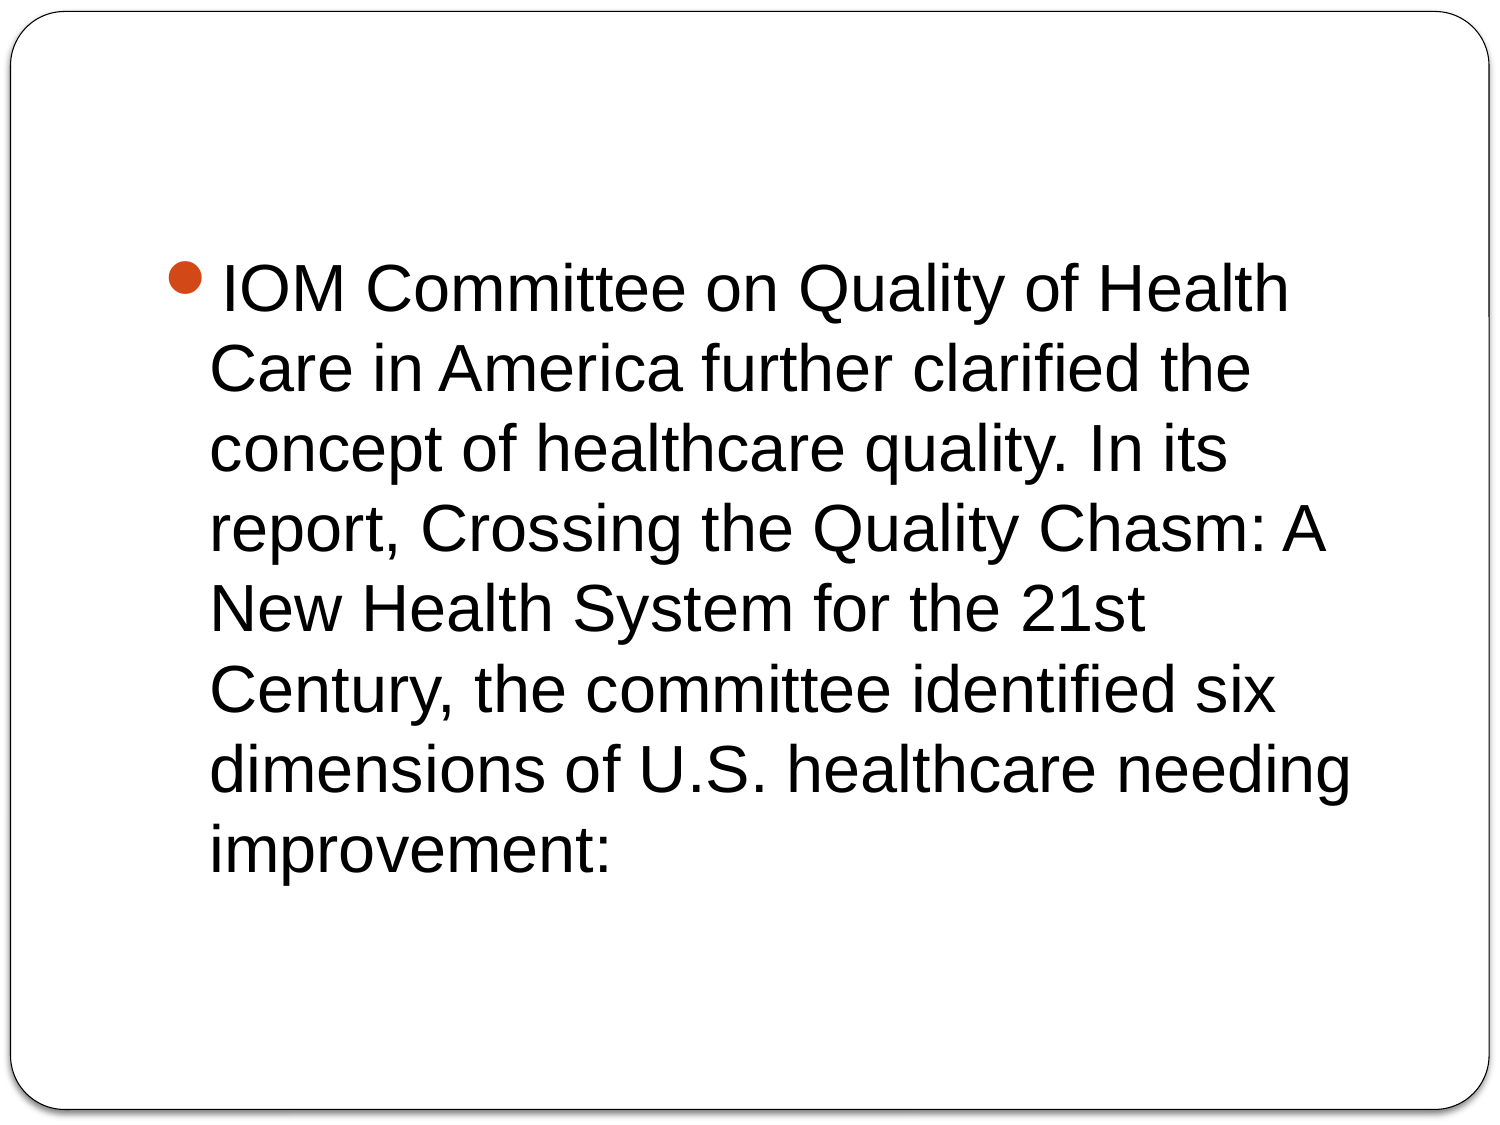

#
IOM Committee on Quality of Health Care in America further clarified the concept of healthcare quality. In its report, Crossing the Quality Chasm: A New Health System for the 21st Century, the committee identified six dimensions of U.S. healthcare needing improvement: